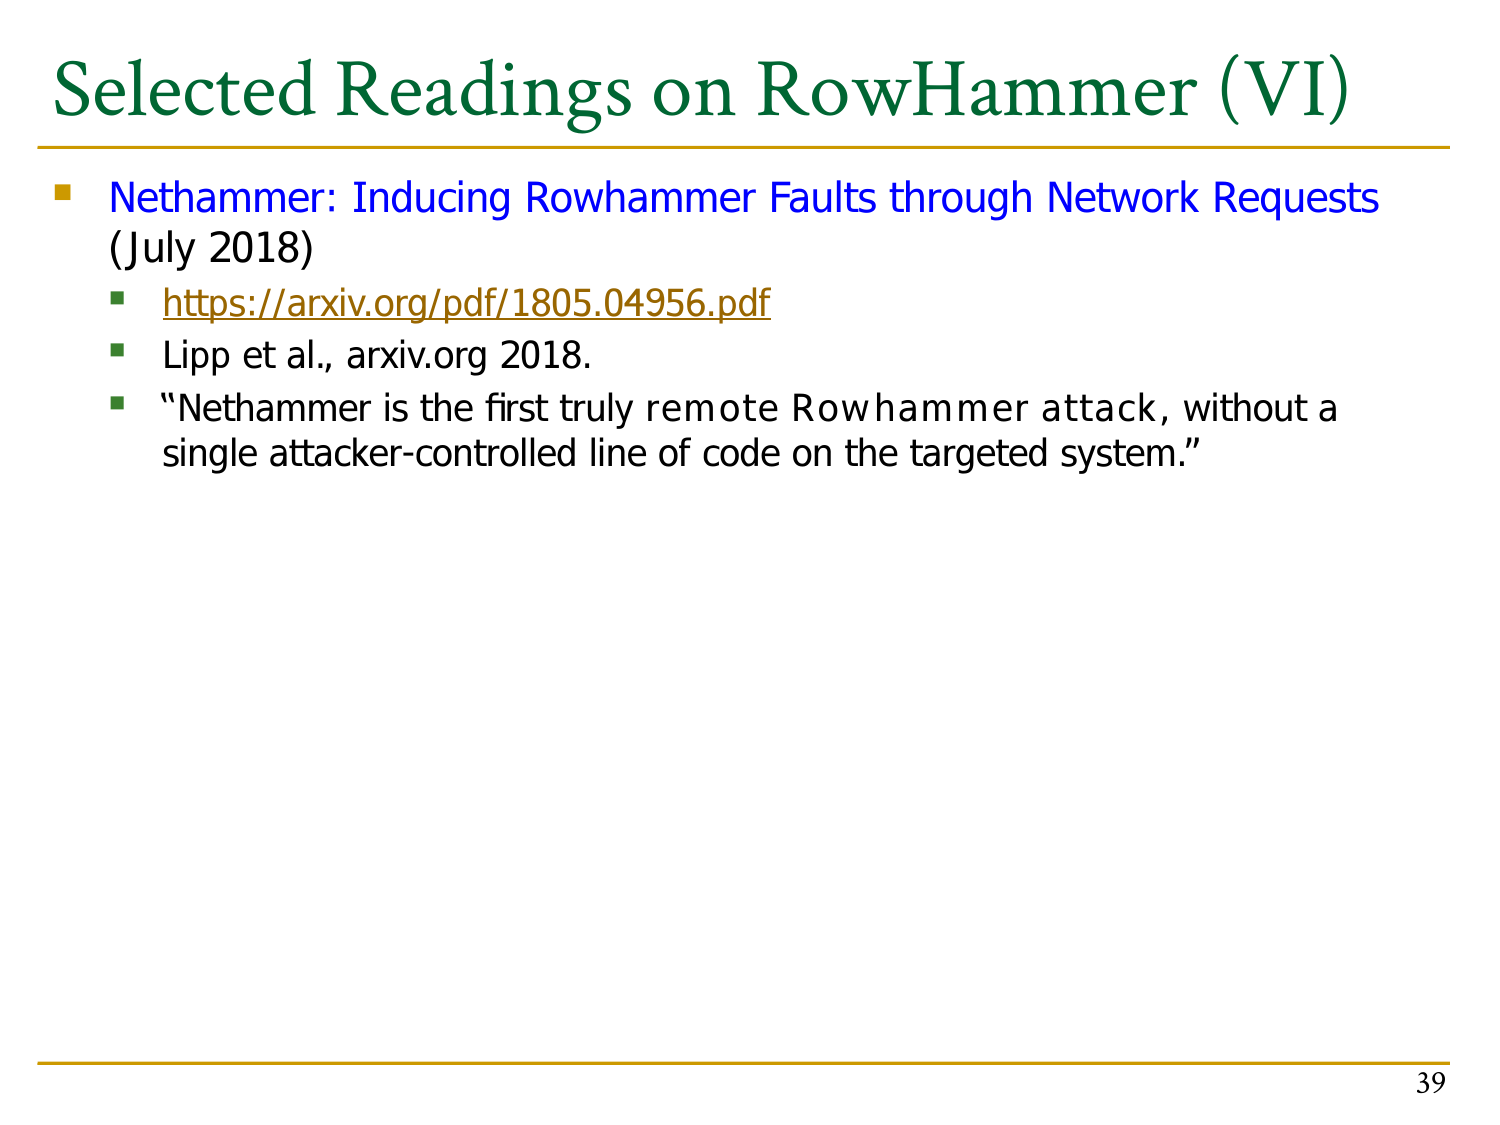

# Selected Readings on RowHammer (VI)
Nethammer: Inducing Rowhammer Faults through Network Requests (July 2018)
https://arxiv.org/pdf/1805.04956.pdf
Lipp et al., arxiv.org 2018.
“Nethammer is the first truly remote Rowhammer attack, without a single attacker-controlled line of code on the targeted system.”
39